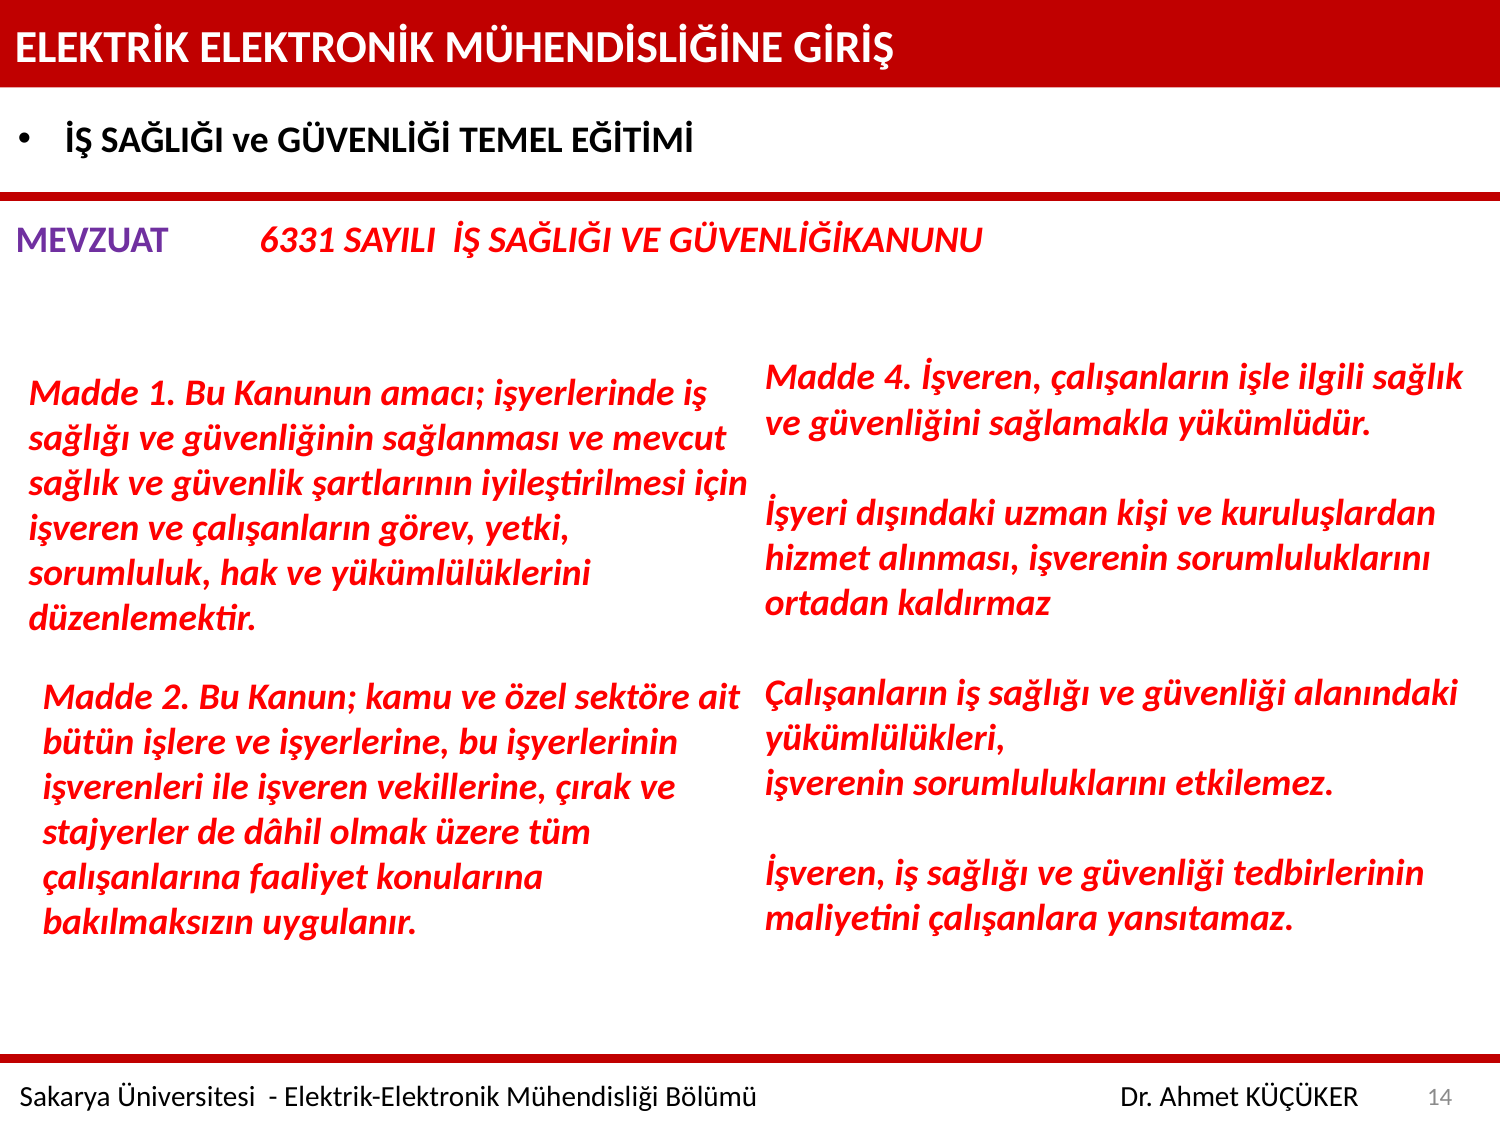

ELEKTRİK ELEKTRONİK MÜHENDİSLİĞİNE GİRİŞ

İŞ SAĞLIĞI ve GÜVENLİĞİ TEMEL EĞİTİMİ
MEVZUAT
6331 SAYILI  İŞ SAĞLIĞI VE GÜVENLİĞİKANUNU
Madde 4. İşveren, çalışanların işle ilgili sağlık ve güvenliğini sağlamakla yükümlüdür.

İşyeri dışındaki uzman kişi ve kuruluşlardan hizmet alınması, işverenin sorumluluklarını ortadan kaldırmaz

Çalışanların iş sağlığı ve güvenliği alanındaki yükümlülükleri,
işverenin sorumluluklarını etkilemez.

İşveren, iş sağlığı ve güvenliği tedbirlerinin maliyetini çalışanlara yansıtamaz.
Madde 1. Bu Kanunun amacı; işyerlerinde iş sağlığı ve güvenliğinin sağlanması ve mevcut sağlık ve güvenlik şartlarının iyileştirilmesi için işveren ve çalışanların görev, yetki, sorumluluk, hak ve yükümlülüklerini düzenlemektir.
Madde 2. Bu Kanun; kamu ve özel sektöre ait bütün işlere ve işyerlerine, bu işyerlerinin işverenleri ile işveren vekillerine, çırak ve stajyerler de dâhil olmak üzere tüm çalışanlarına faaliyet konularına bakılmaksızın uygulanır.
14
Sakarya Üniversitesi  - Elektrik-Elektronik Mühendisliği Bölümü
Dr. Ahmet KÜÇÜKER